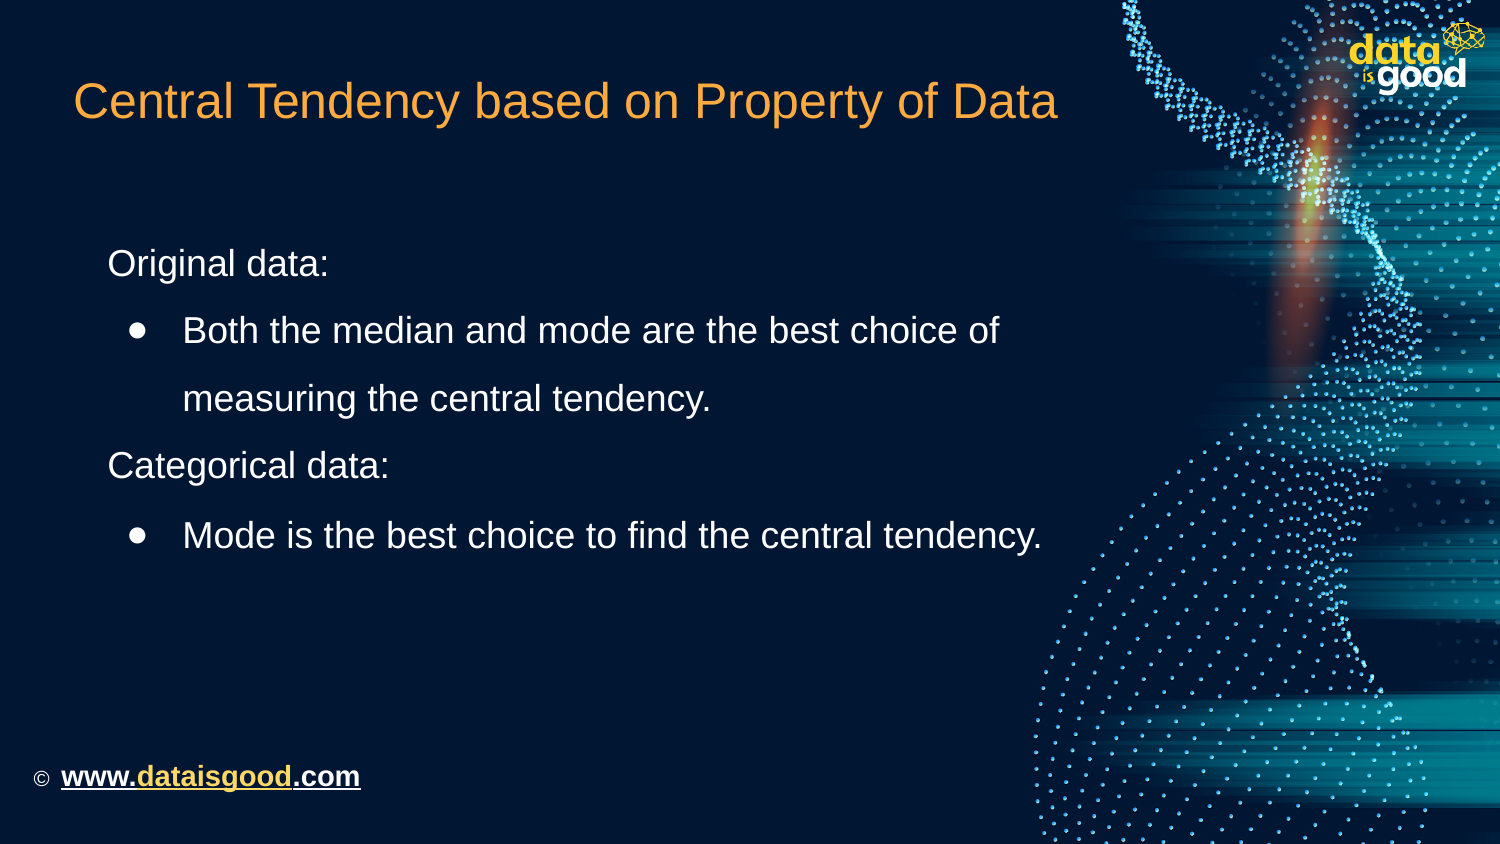

# Central Tendency based on Property of Data
Original data:
Both the median and mode are the best choice of measuring the central tendency.
Categorical data:
Mode is the best choice to find the central tendency.